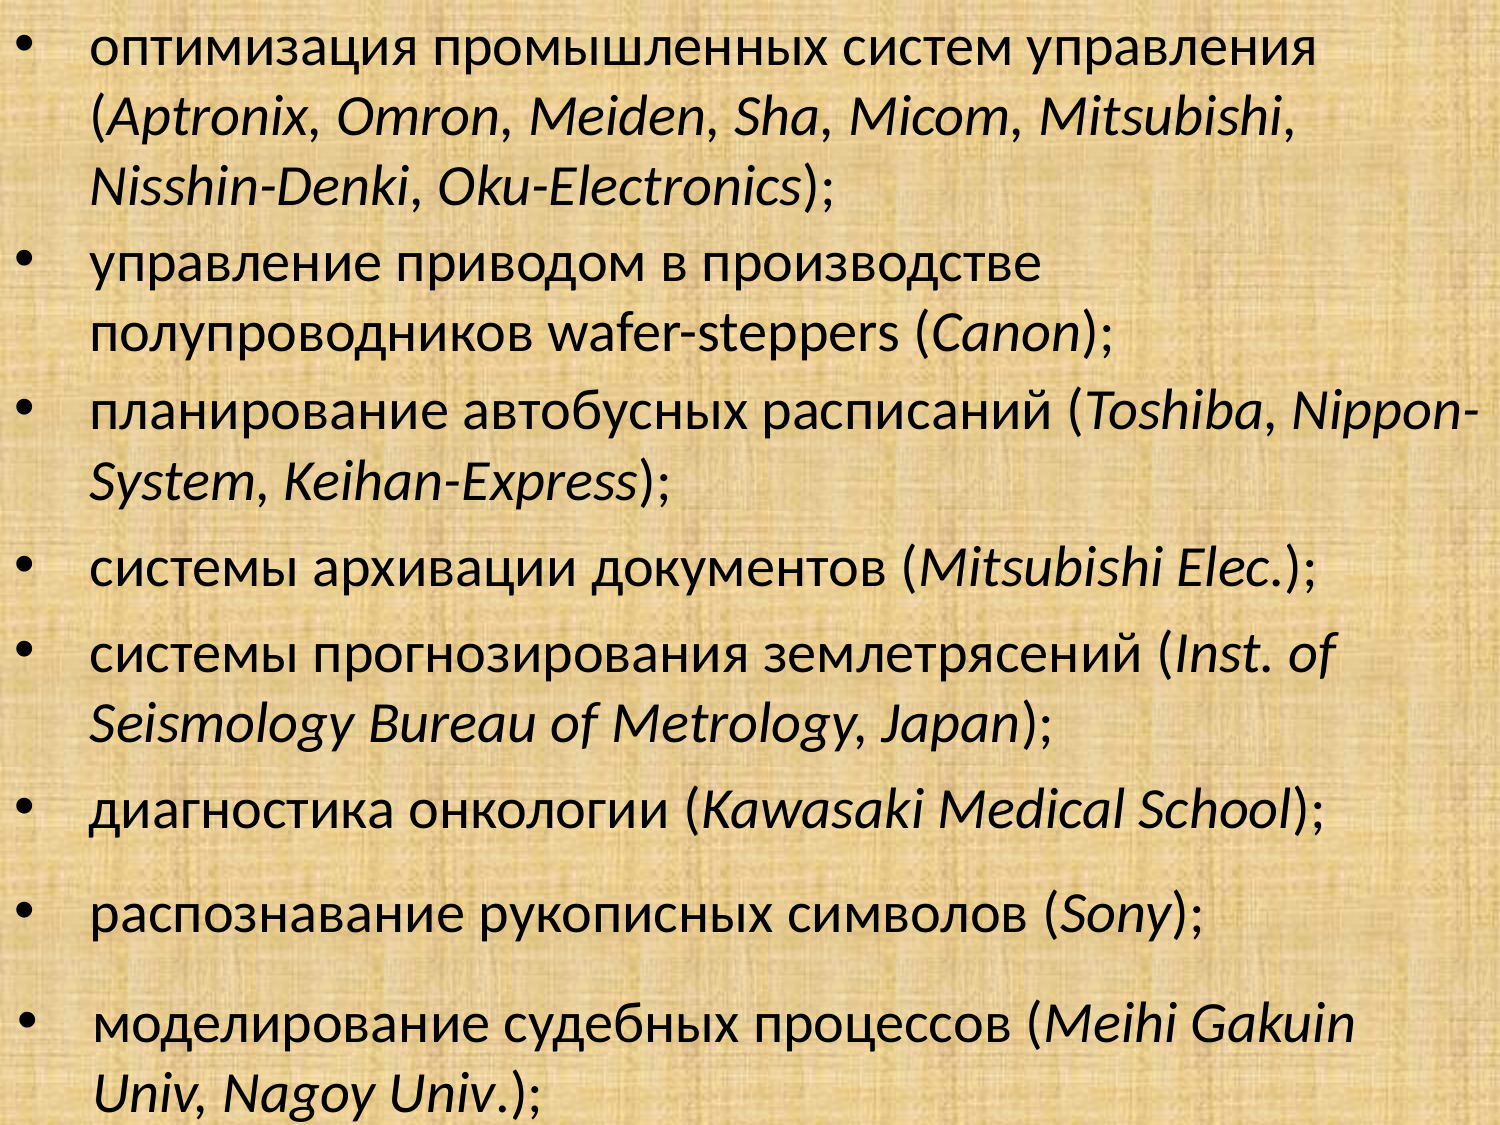

оптимизация промышленных систем управления (Aptronix, Omron, Meiden, Sha, Micom, Mitsubishi, Nisshin-Denki, Oku-Electronics);
управление приводом в производстве полупроводников wafer-steppers (Canon);
планирование автобусных расписаний (Toshiba, Nippon-System, Keihan-Express);
системы архивации документов (Mitsubishi Elec.);
системы прогнозирования землетрясений (Inst. of Seismology Bureau of Metrology, Japan);
  диагностика онкологии (Kawasaki Medical School);
распознавание рукописных символов (Sony);
моделирование судебных процессов (Meihi Gakuin Univ, Nagoy Univ.);